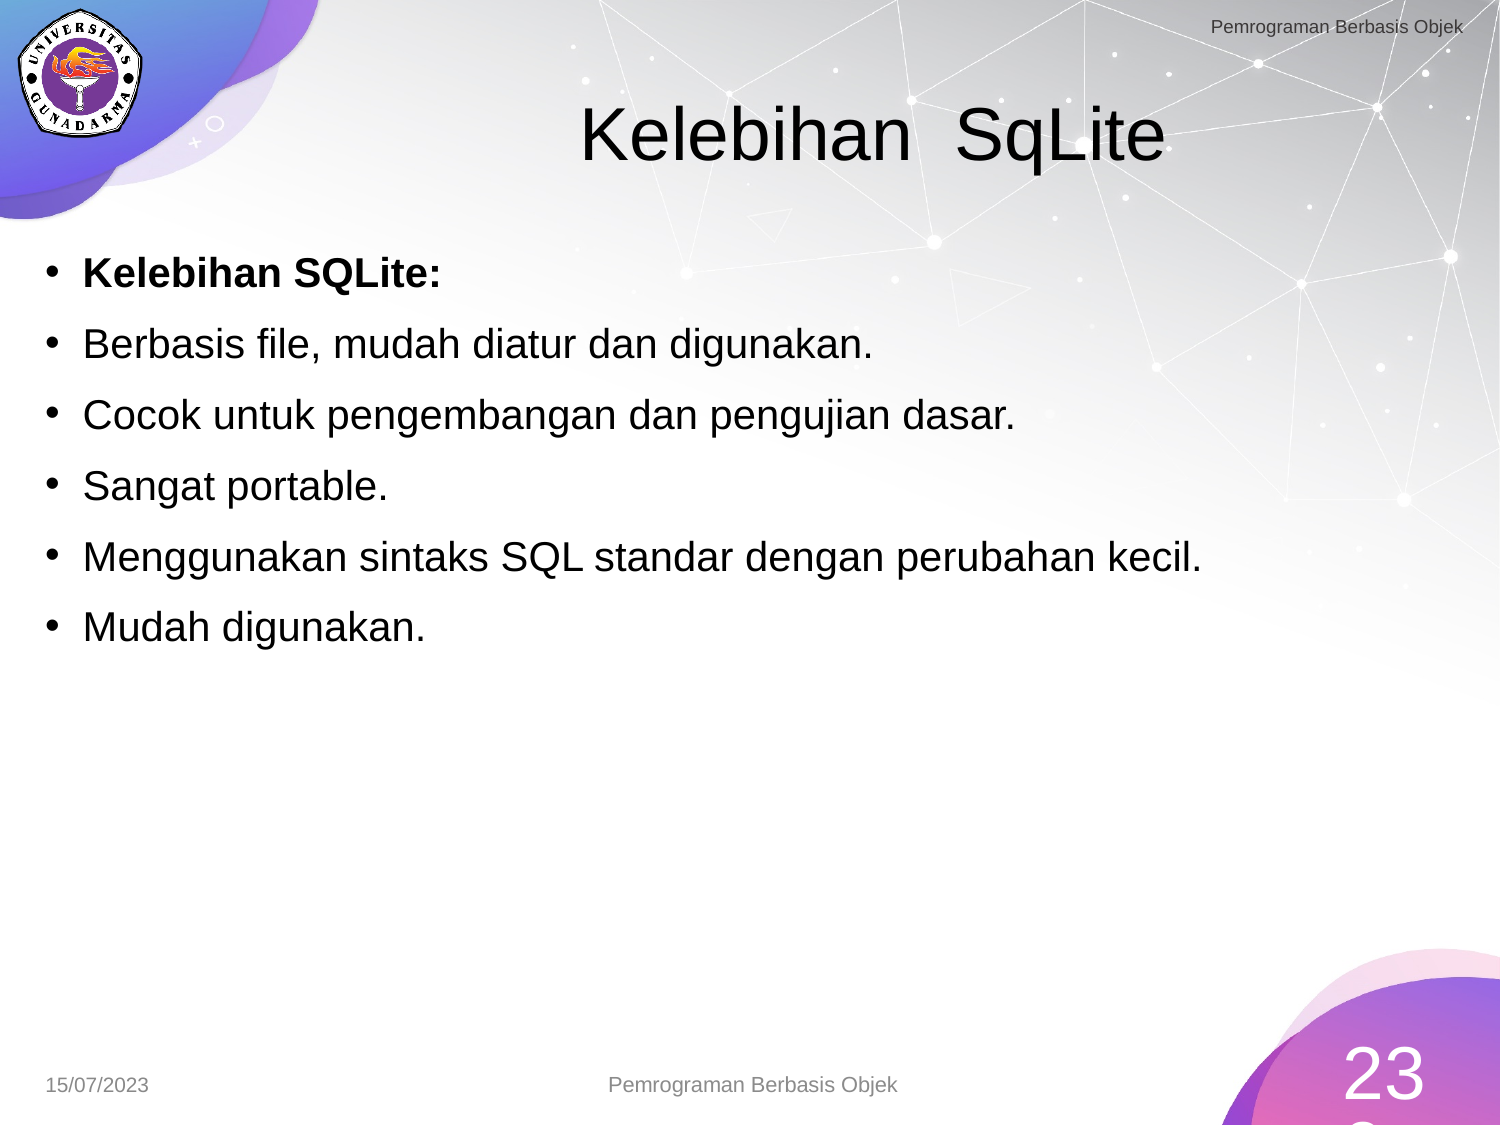

# Kelebihan  SqLite
Kelebihan SQLite:
Berbasis file, mudah diatur dan digunakan.
Cocok untuk pengembangan dan pengujian dasar.
Sangat portable.
Menggunakan sintaks SQL standar dengan perubahan kecil.
Mudah digunakan.

230
Pemrograman Berbasis Objek
15/07/2023